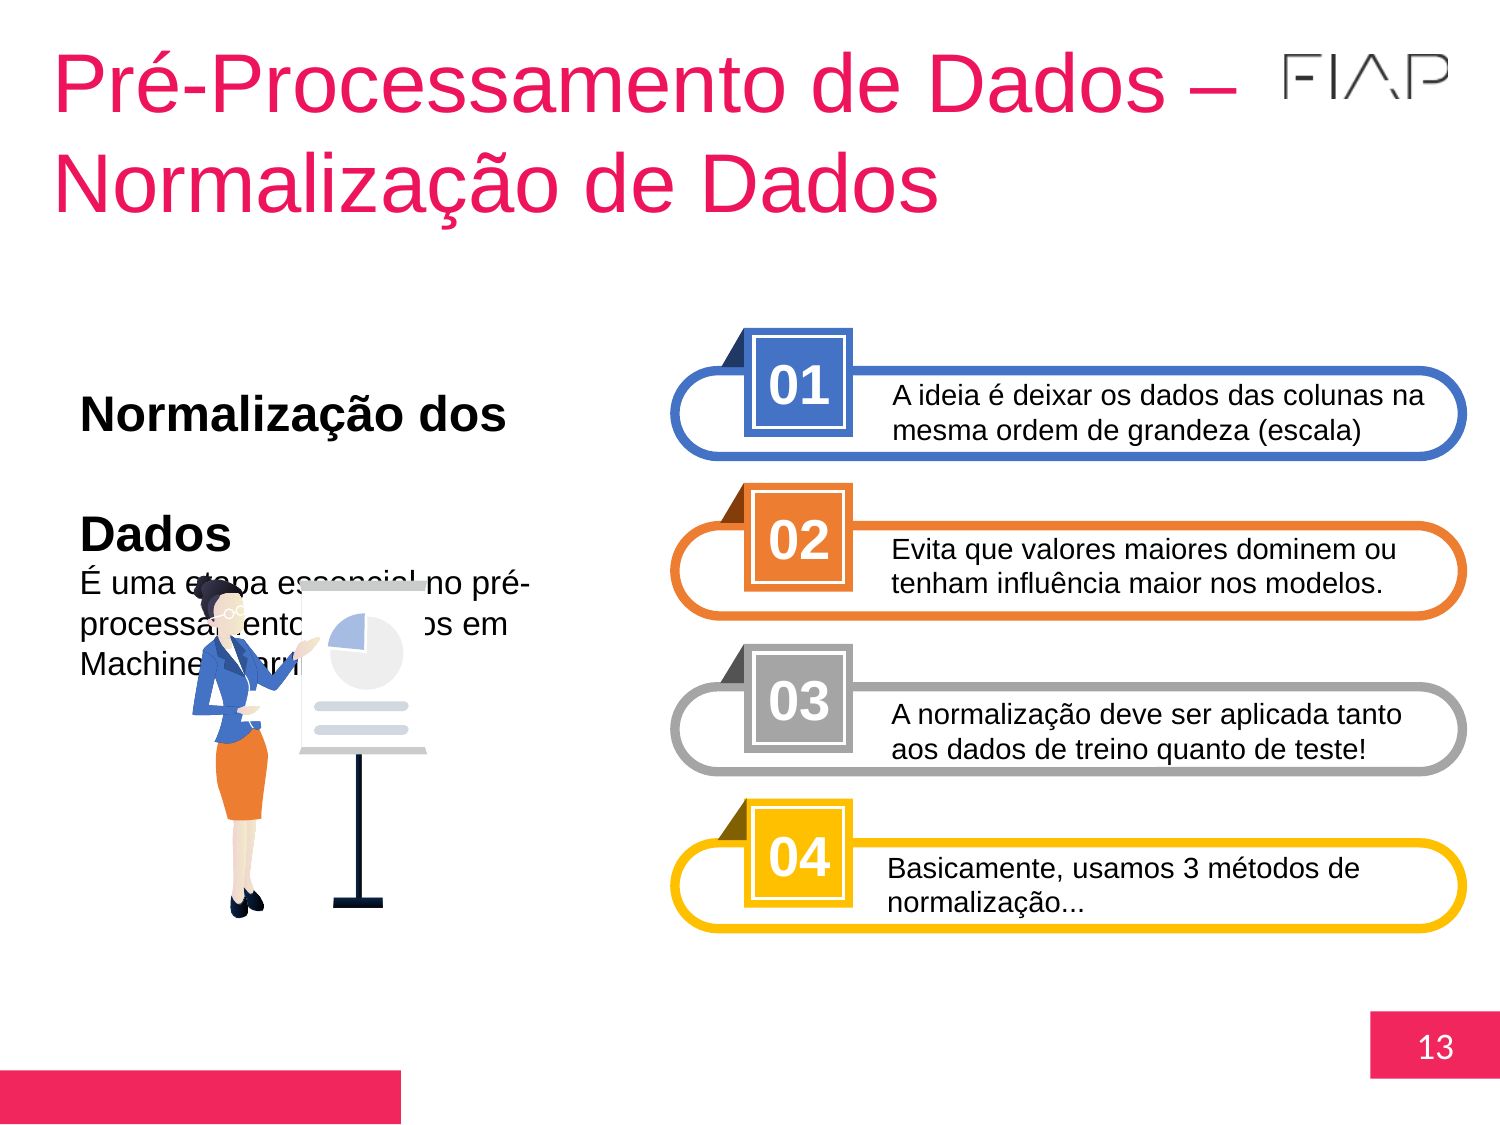

Pré-Processamento de Dados – Normalização de Dados
Normalização dos Dados
É uma etapa essencial no pré-processamento de dados em Machine Learning

01
A ideia é deixar os dados das colunas na mesma ordem de grandeza (escala)

02
Evita que valores maiores dominem ou tenham influência maior nos modelos.

03

A normalização deve ser aplicada tanto aos dados de treino quanto de teste!

04
Basicamente, usamos 3 métodos de normalização...